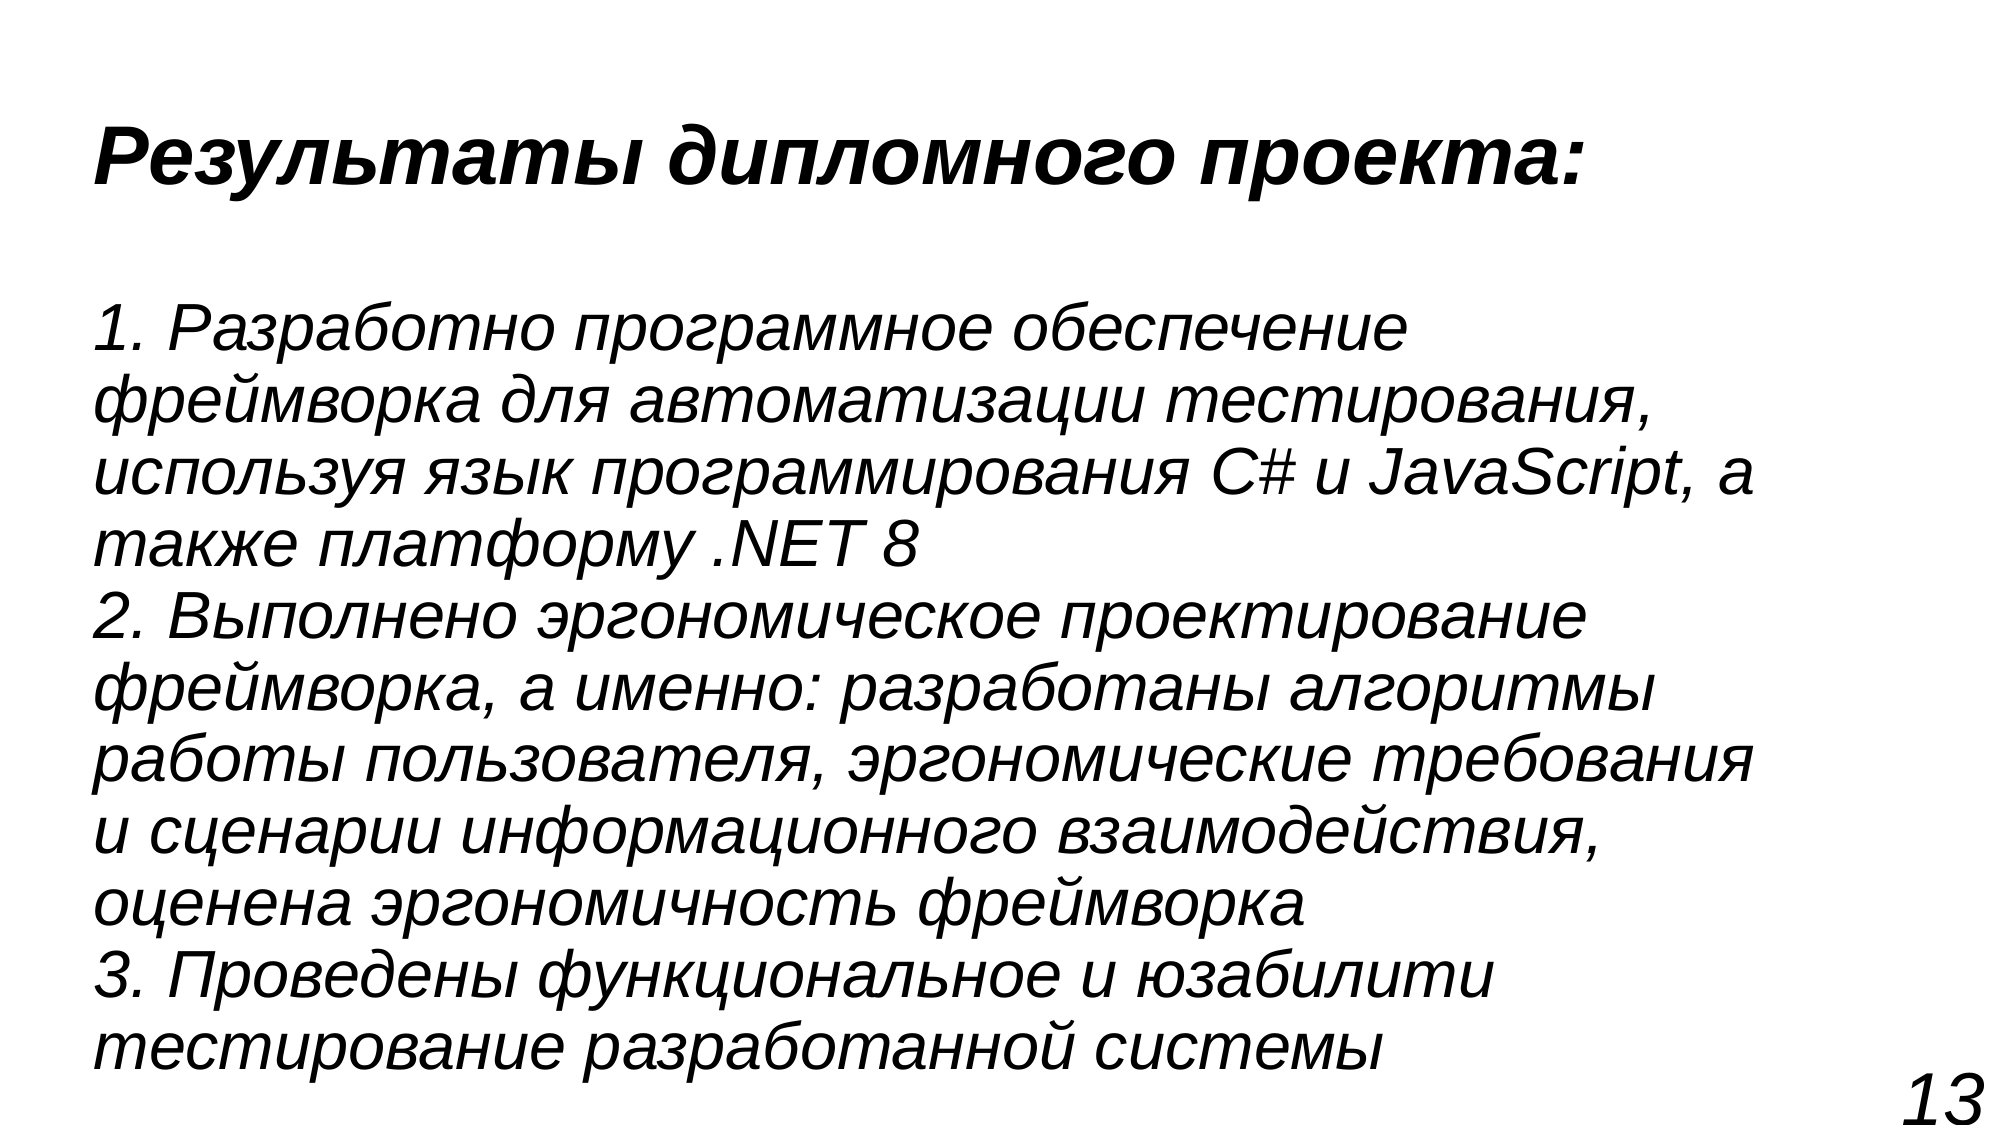

# Результаты дипломного проекта: 1. Разработно программное обеспечение фреймворка для автоматизации тестирования, используя язык программирования C# и JavaScript, а также платформу .NET 8 2. Выполнено эргономическое проектирование фреймворка, а именно: разработаны алгоритмы работы пользователя, эргономические требования и сценарии информационного взаимодействия, оценена эргономичность фреймворка 3. Проведены функциональное и юзабилити тестирование разработанной системы
13